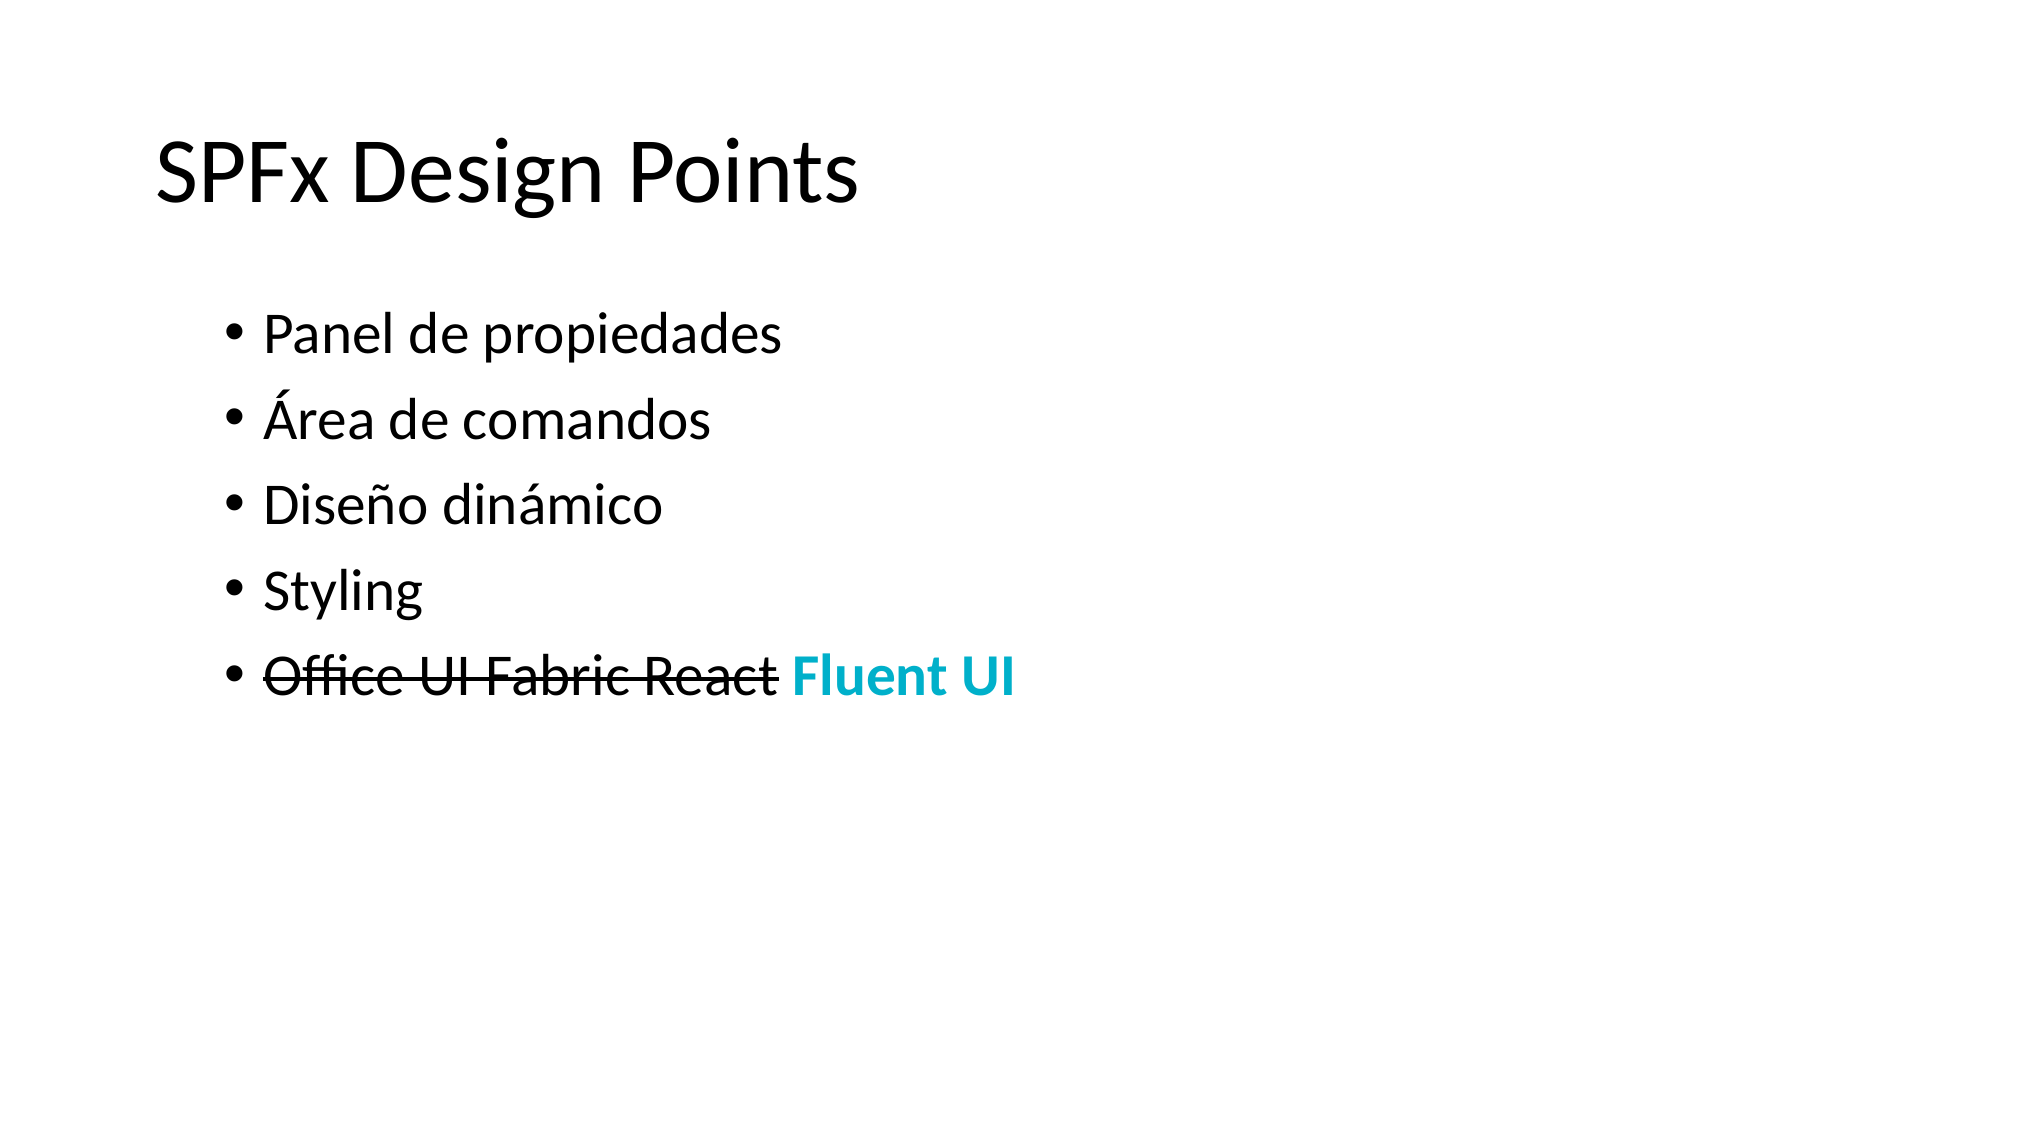

# SPFx Design Points
Panel de propiedades
Área de comandos
Diseño dinámico
Styling
Office UI Fabric React Fluent UI